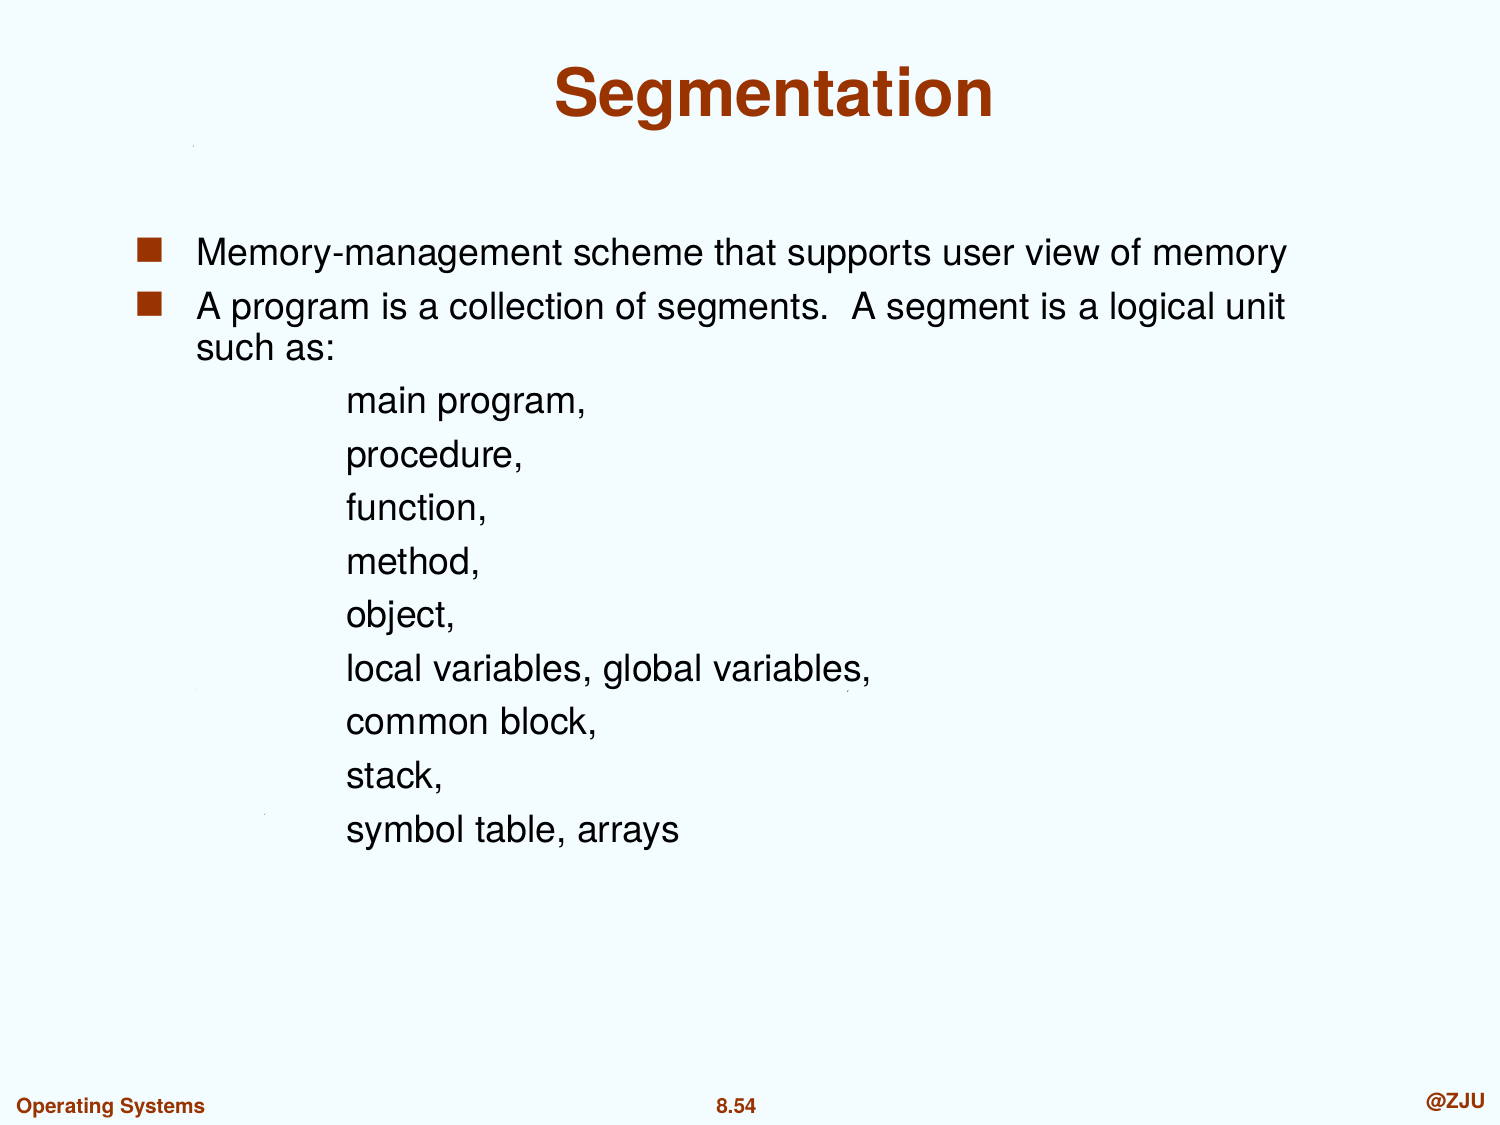

# Segmentation
Memory-management scheme that supports user view of memory
A program is a collection of segments.  A segment is a logical unit such as:
		main program,
		procedure,
		function,
		method,
		object,
		local variables, global variables,
		common block,
		stack,
		symbol table, arrays